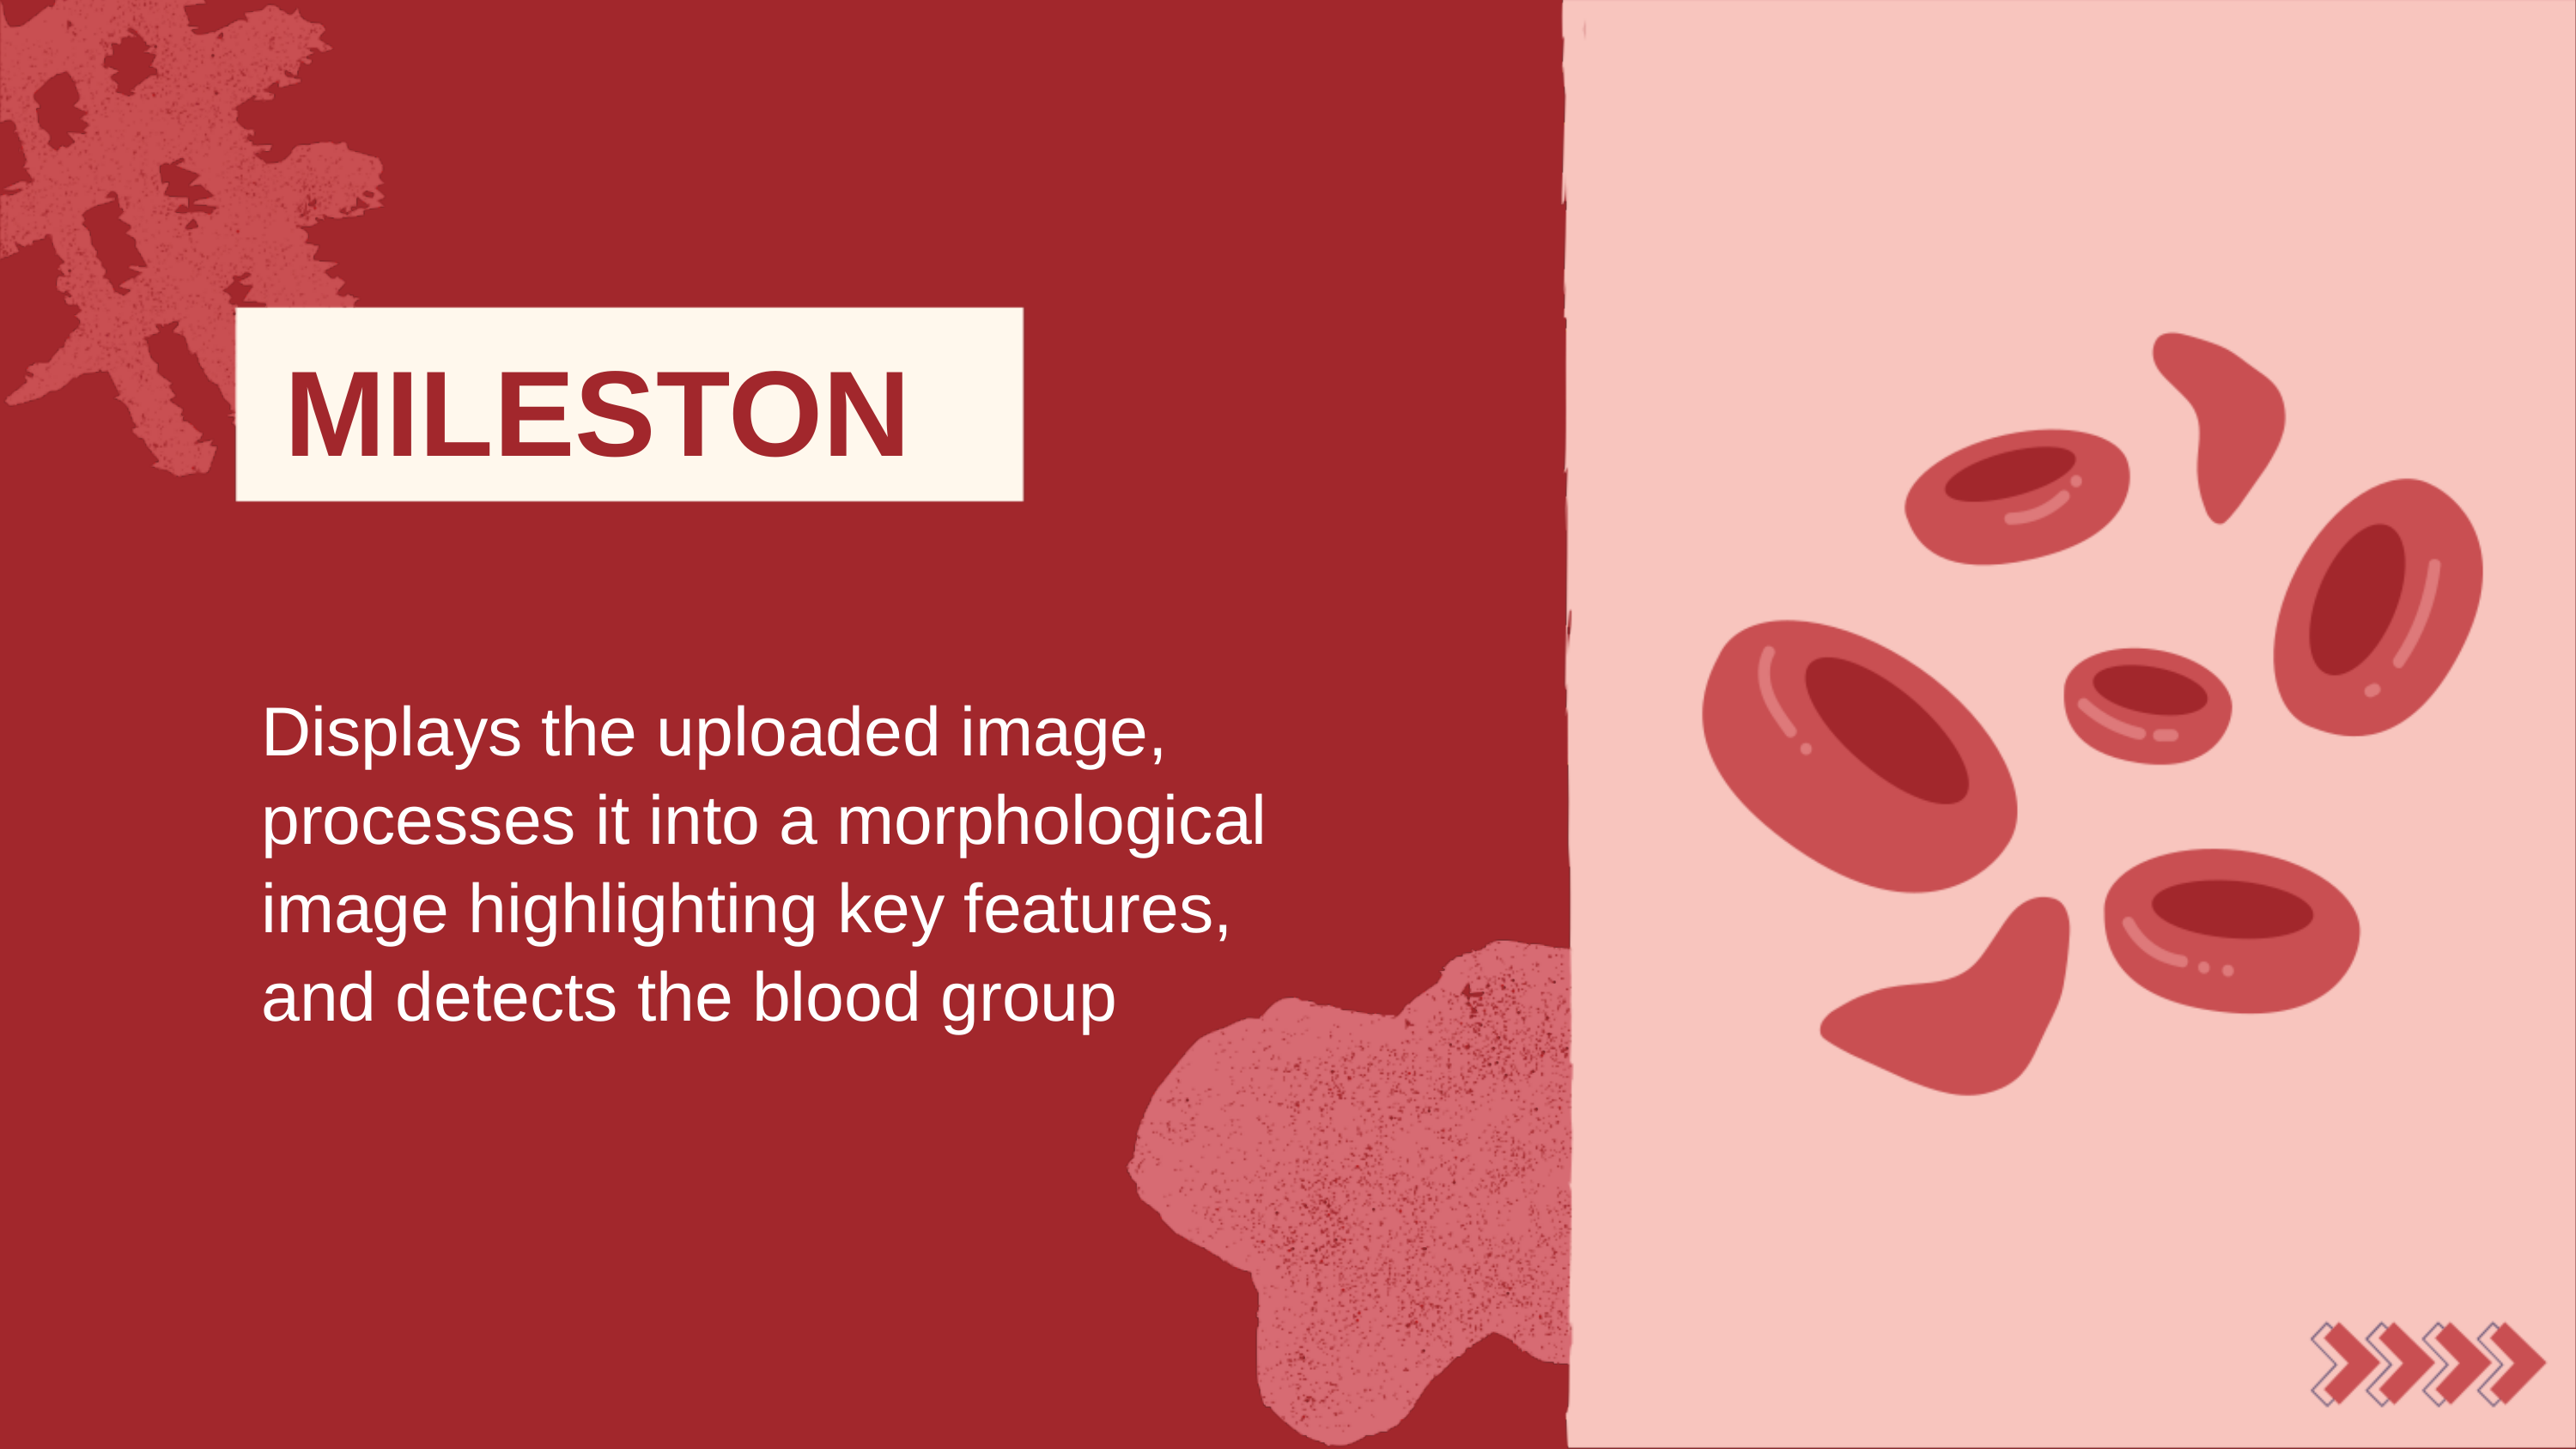

MILESTONE - 4
Displays the uploaded image, processes it into a morphological image highlighting key features, and detects the blood group